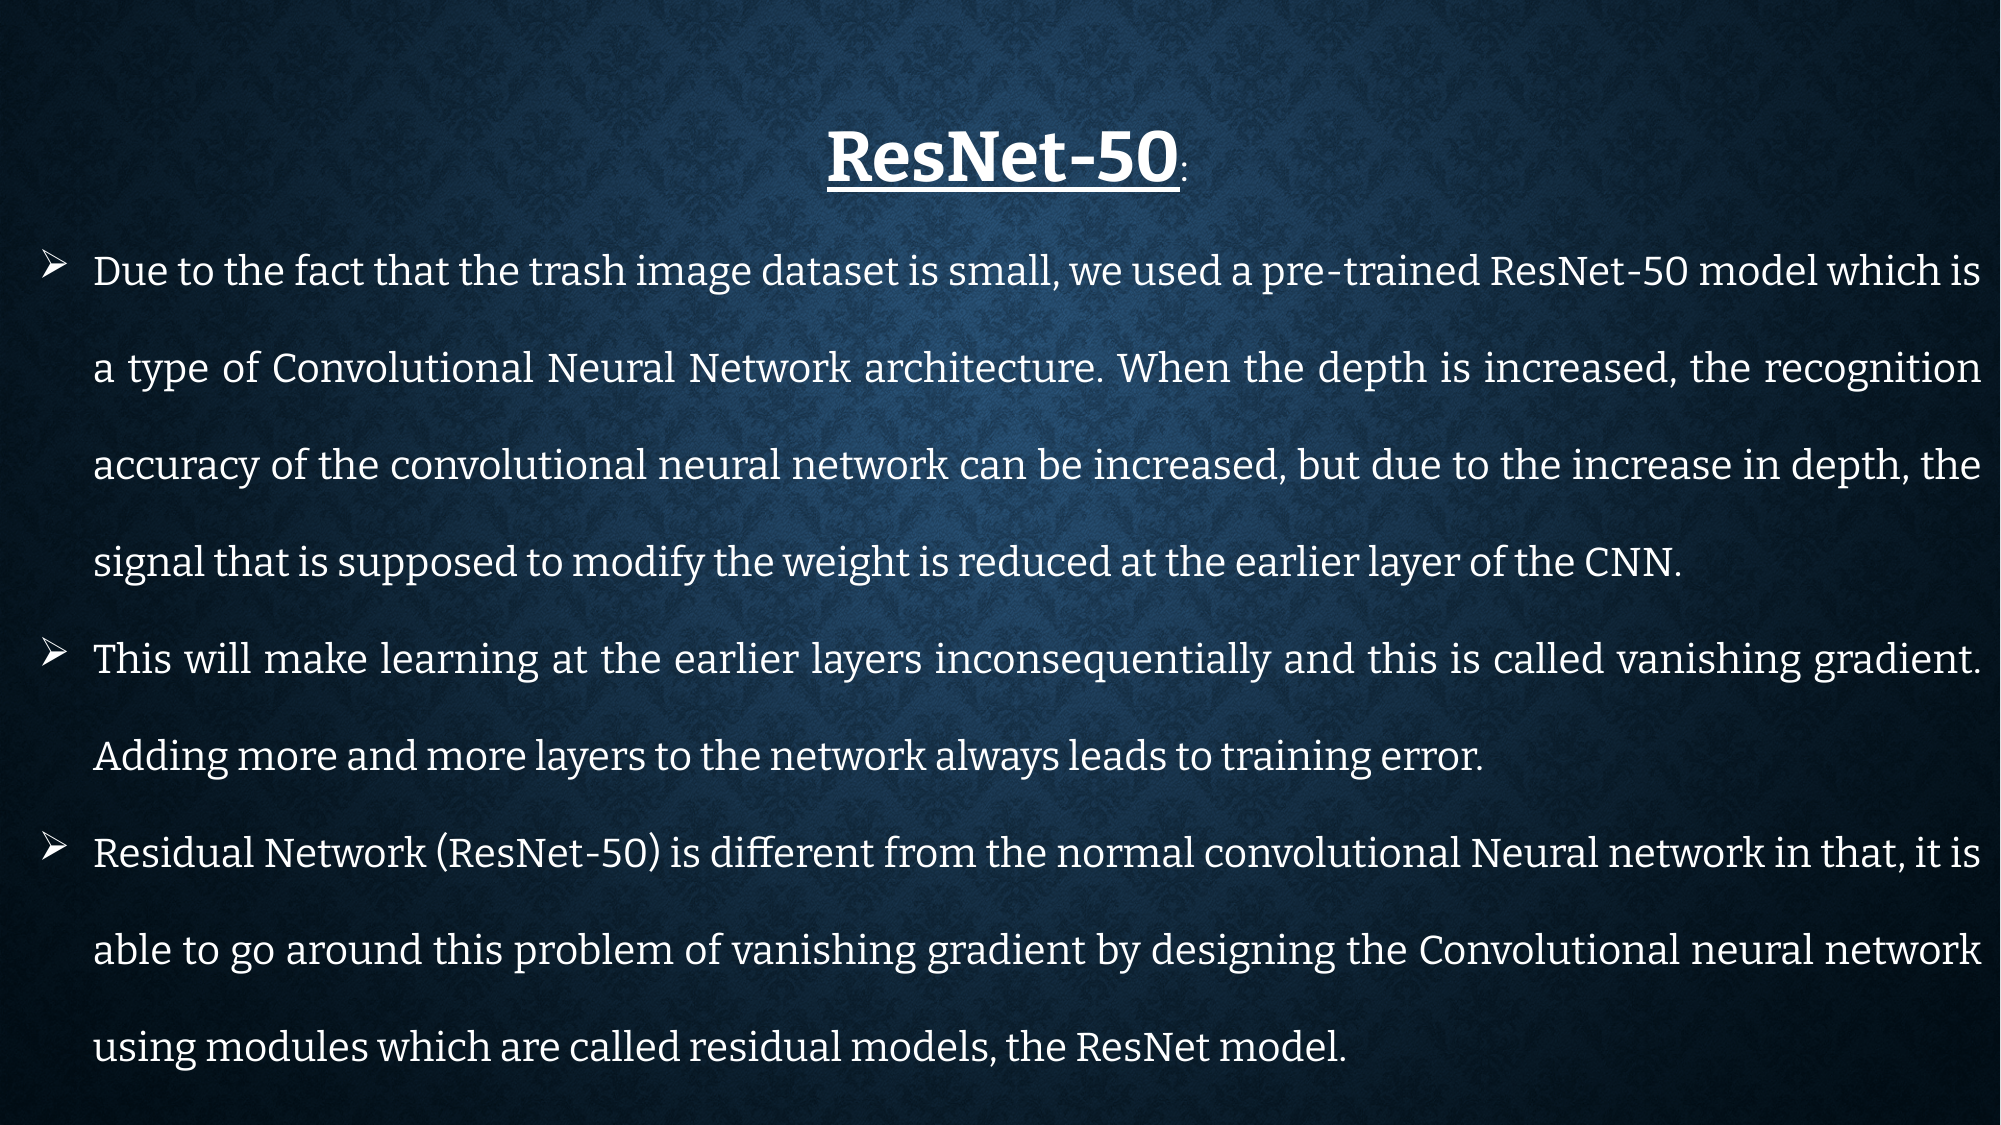

ResNet-50:
Due to the fact that the trash image dataset is small, we used a pre-trained ResNet-50 model which is a type of Convolutional Neural Network architecture. When the depth is increased, the recognition accuracy of the convolutional neural network can be increased, but due to the increase in depth, the signal that is supposed to modify the weight is reduced at the earlier layer of the CNN.
This will make learning at the earlier layers inconsequentially and this is called vanishing gradient. Adding more and more layers to the network always leads to training error.
Residual Network (ResNet-50) is different from the normal convolutional Neural network in that, it is able to go around this problem of vanishing gradient by designing the Convolutional neural network using modules which are called residual models, the ResNet model.